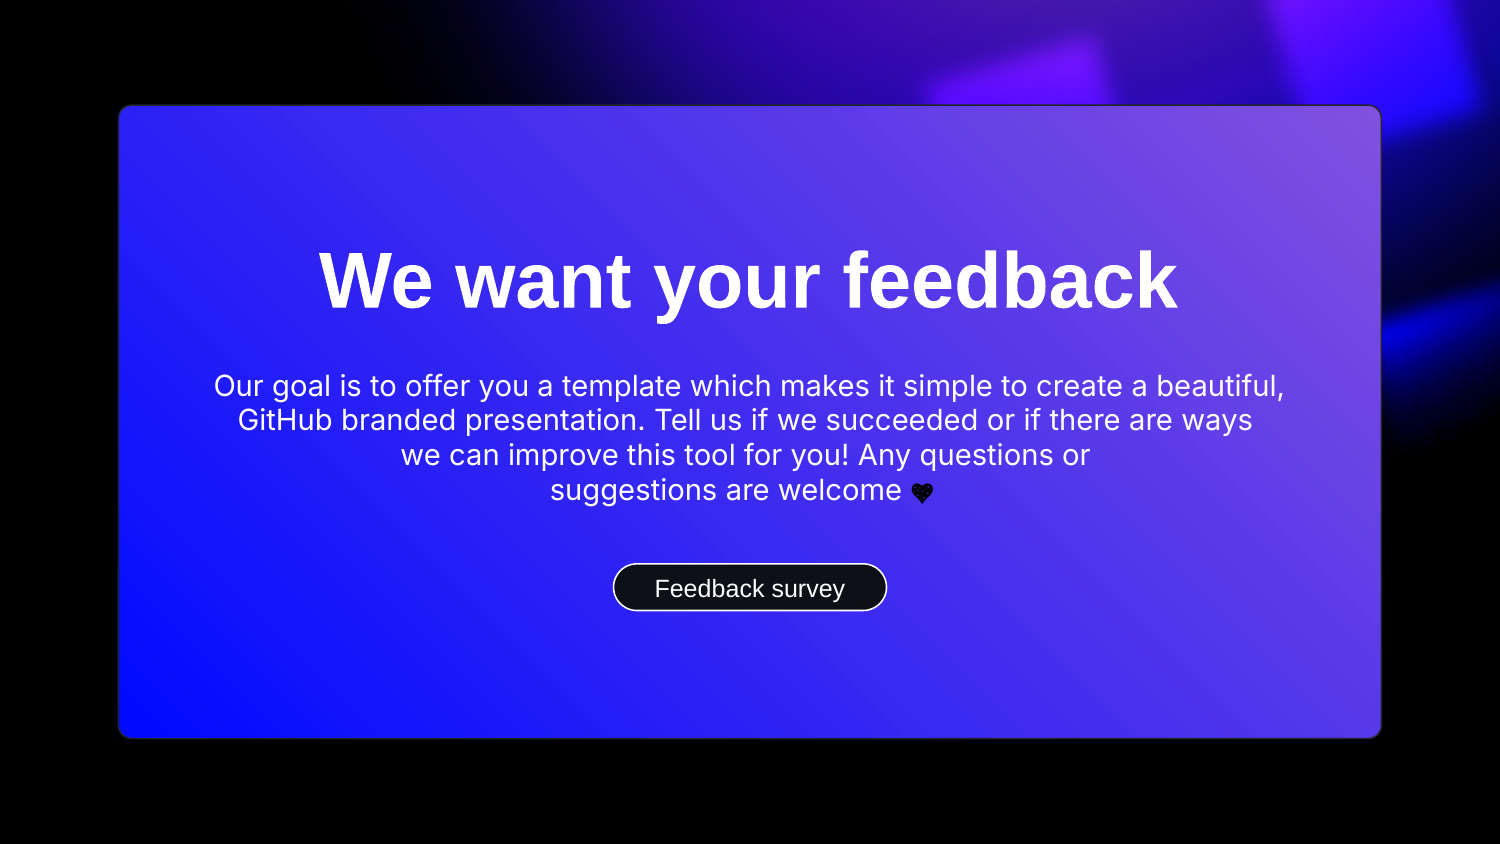

We want your feedback
Our goal is to offer you a template which makes it simple to create a beautiful, GitHub branded presentation. Tell us if we succeeded or if there are ways
we can improve this tool for you! Any questions or
suggestions are welcome 💖
Feedback survey